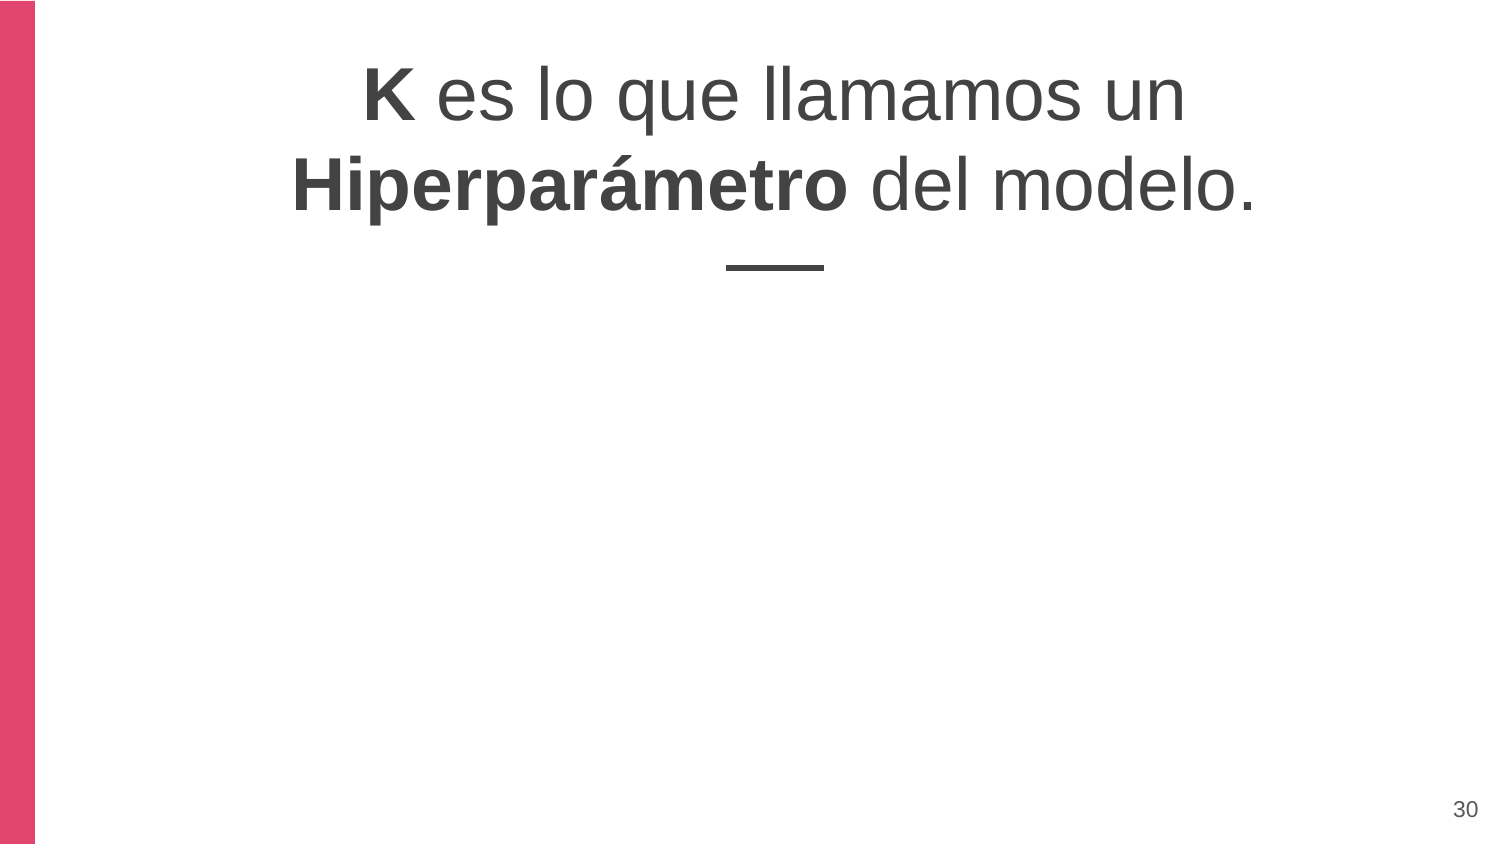

K es lo que llamamos un Hiperparámetro del modelo.
30